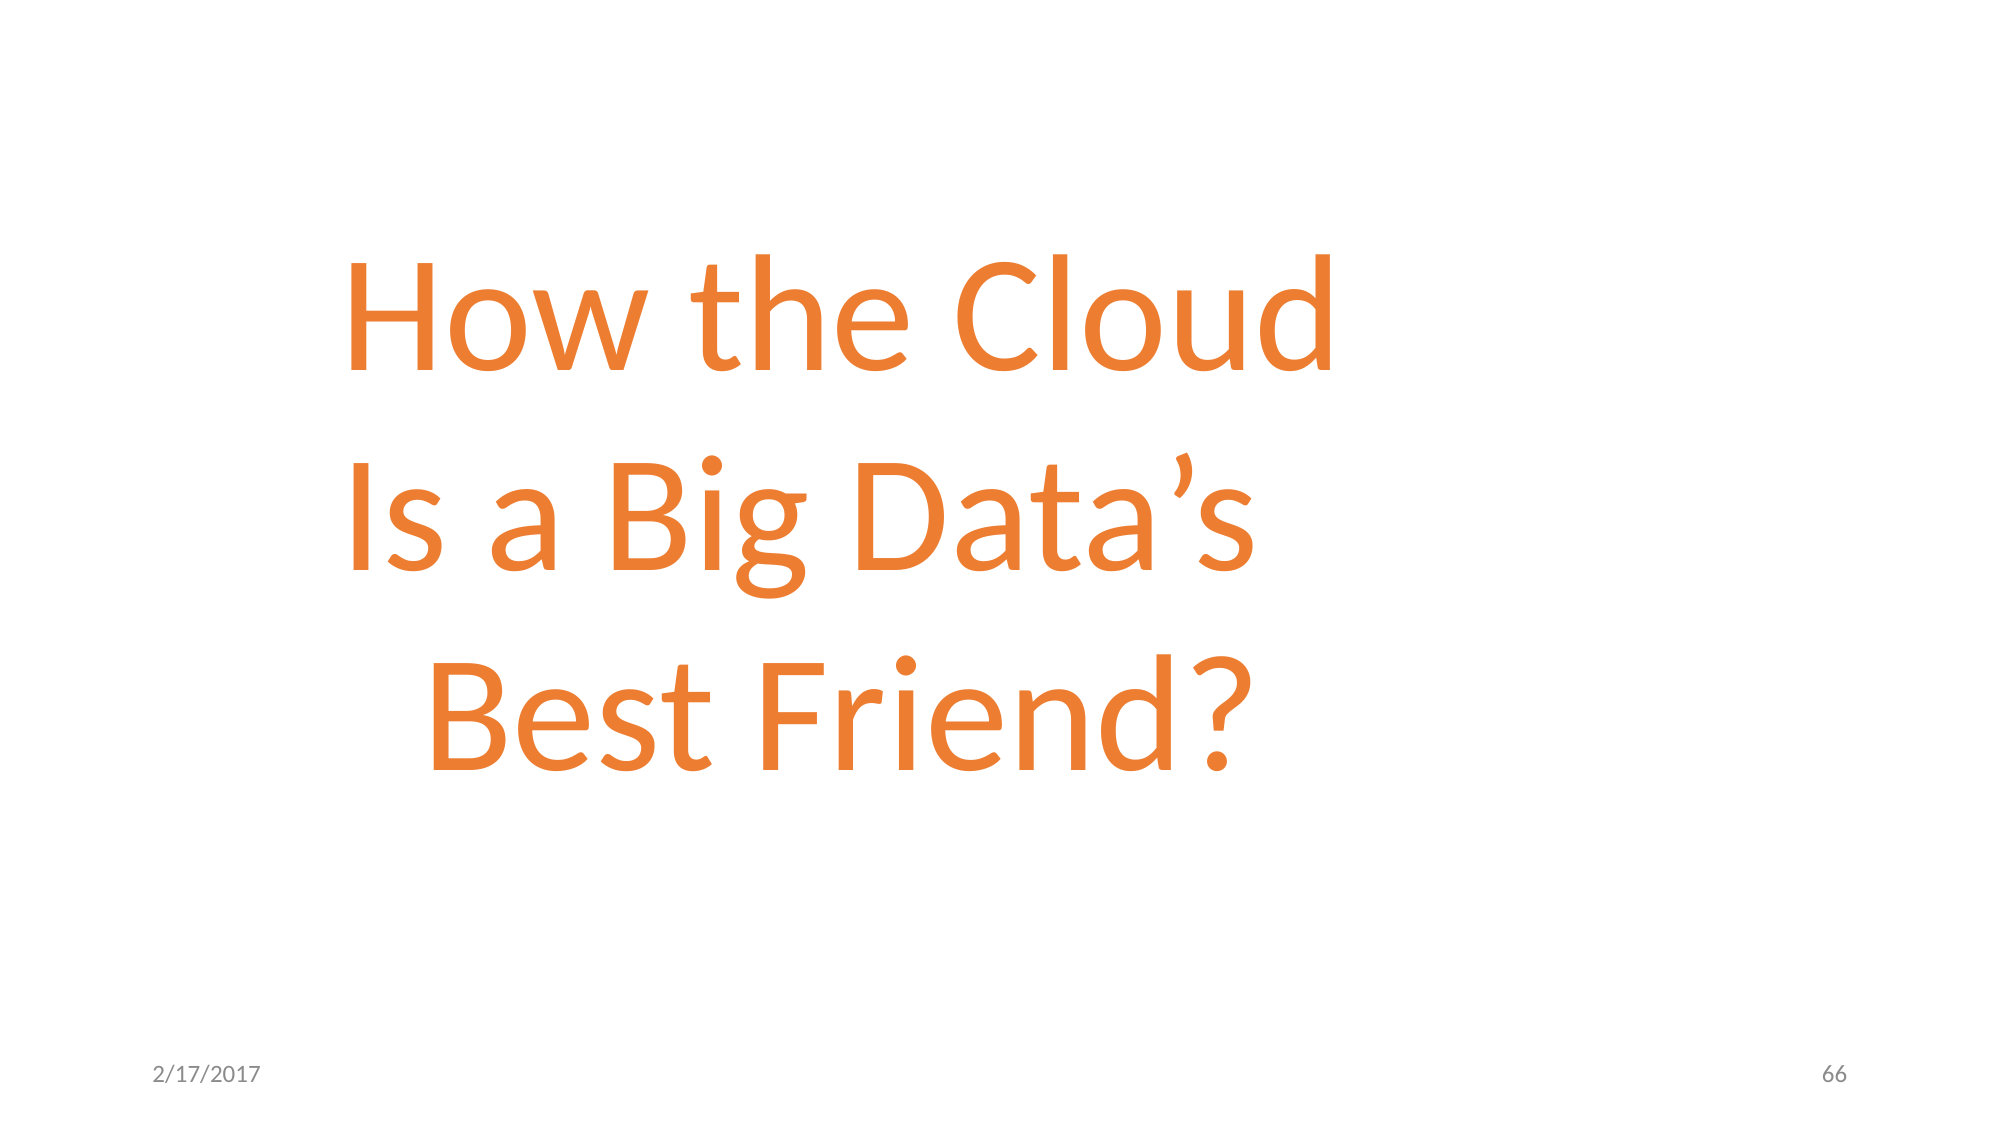

How the Cloud
Is a Big Data’s
Best Friend?
2/17/2017
66